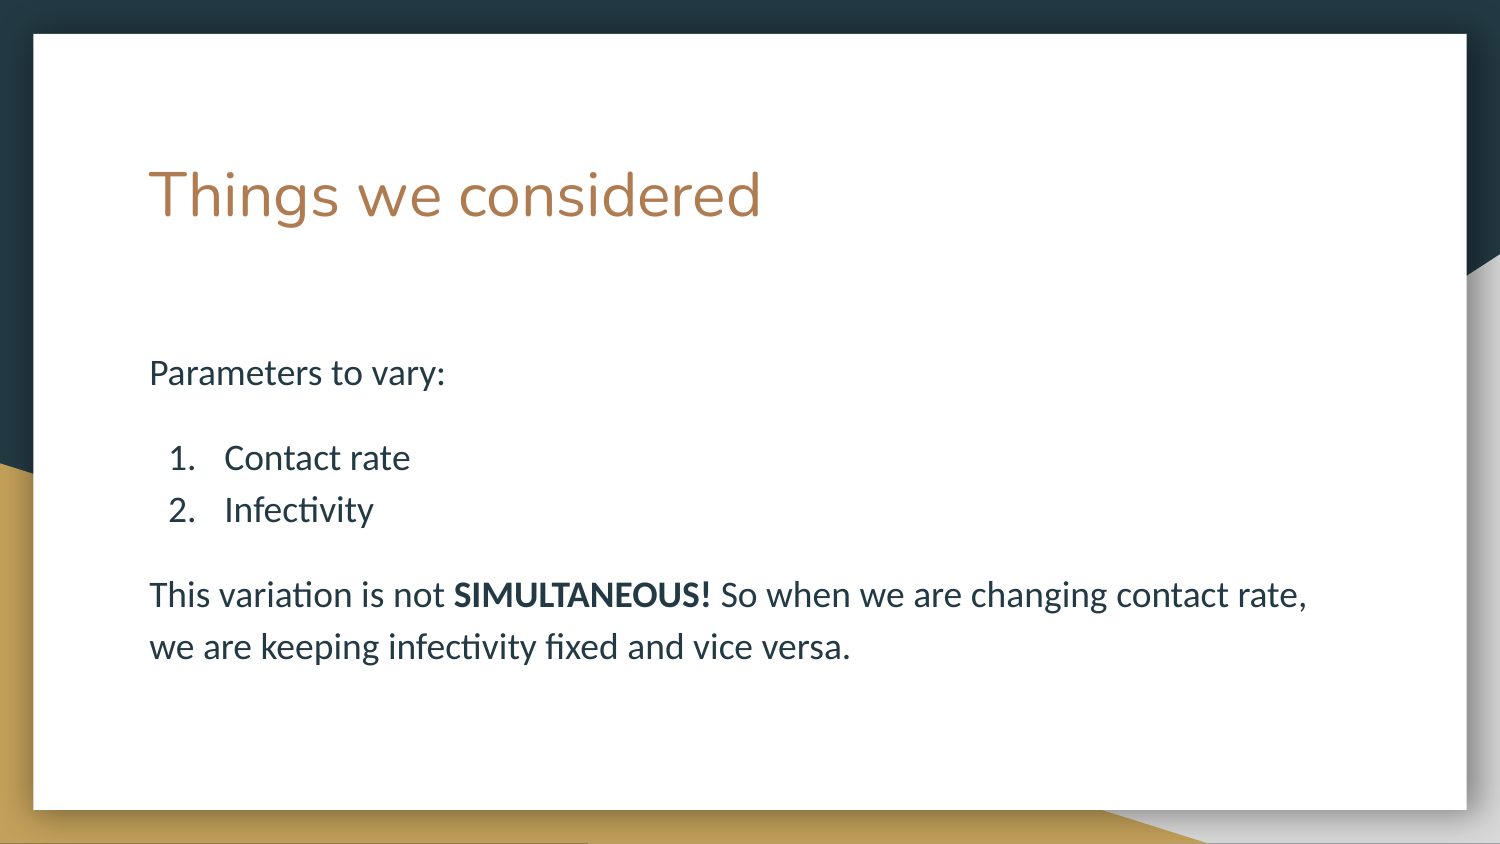

# Things we considered

Parameters to vary:
Contact rate
Infectivity
This variation is not SIMULTANEOUS! So when we are changing contact rate, we are keeping infectivity fixed and vice versa.